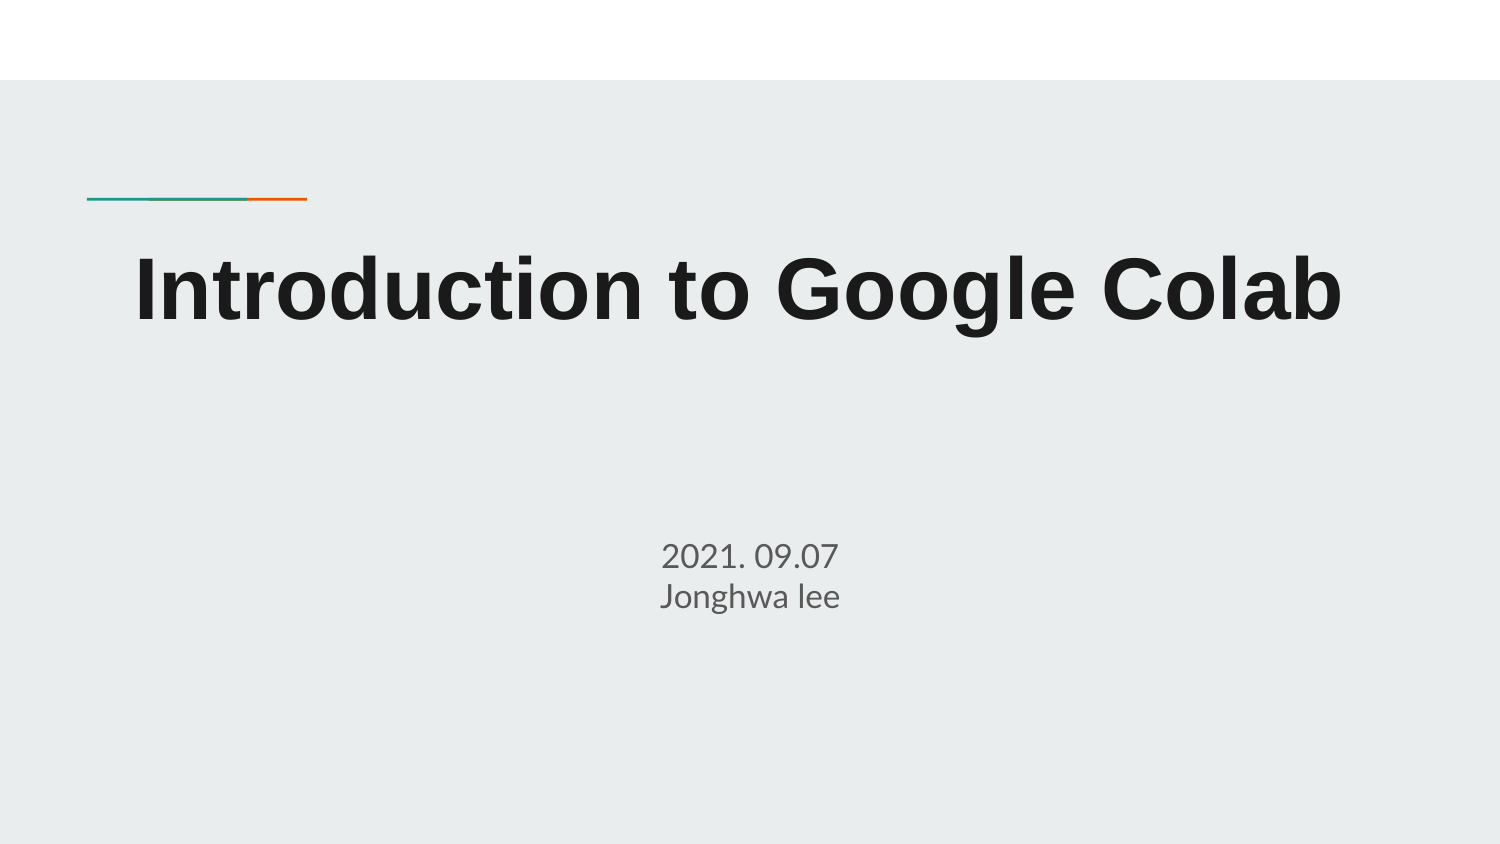

# Introduction to Google Colab
2021. 09.07
Jonghwa lee